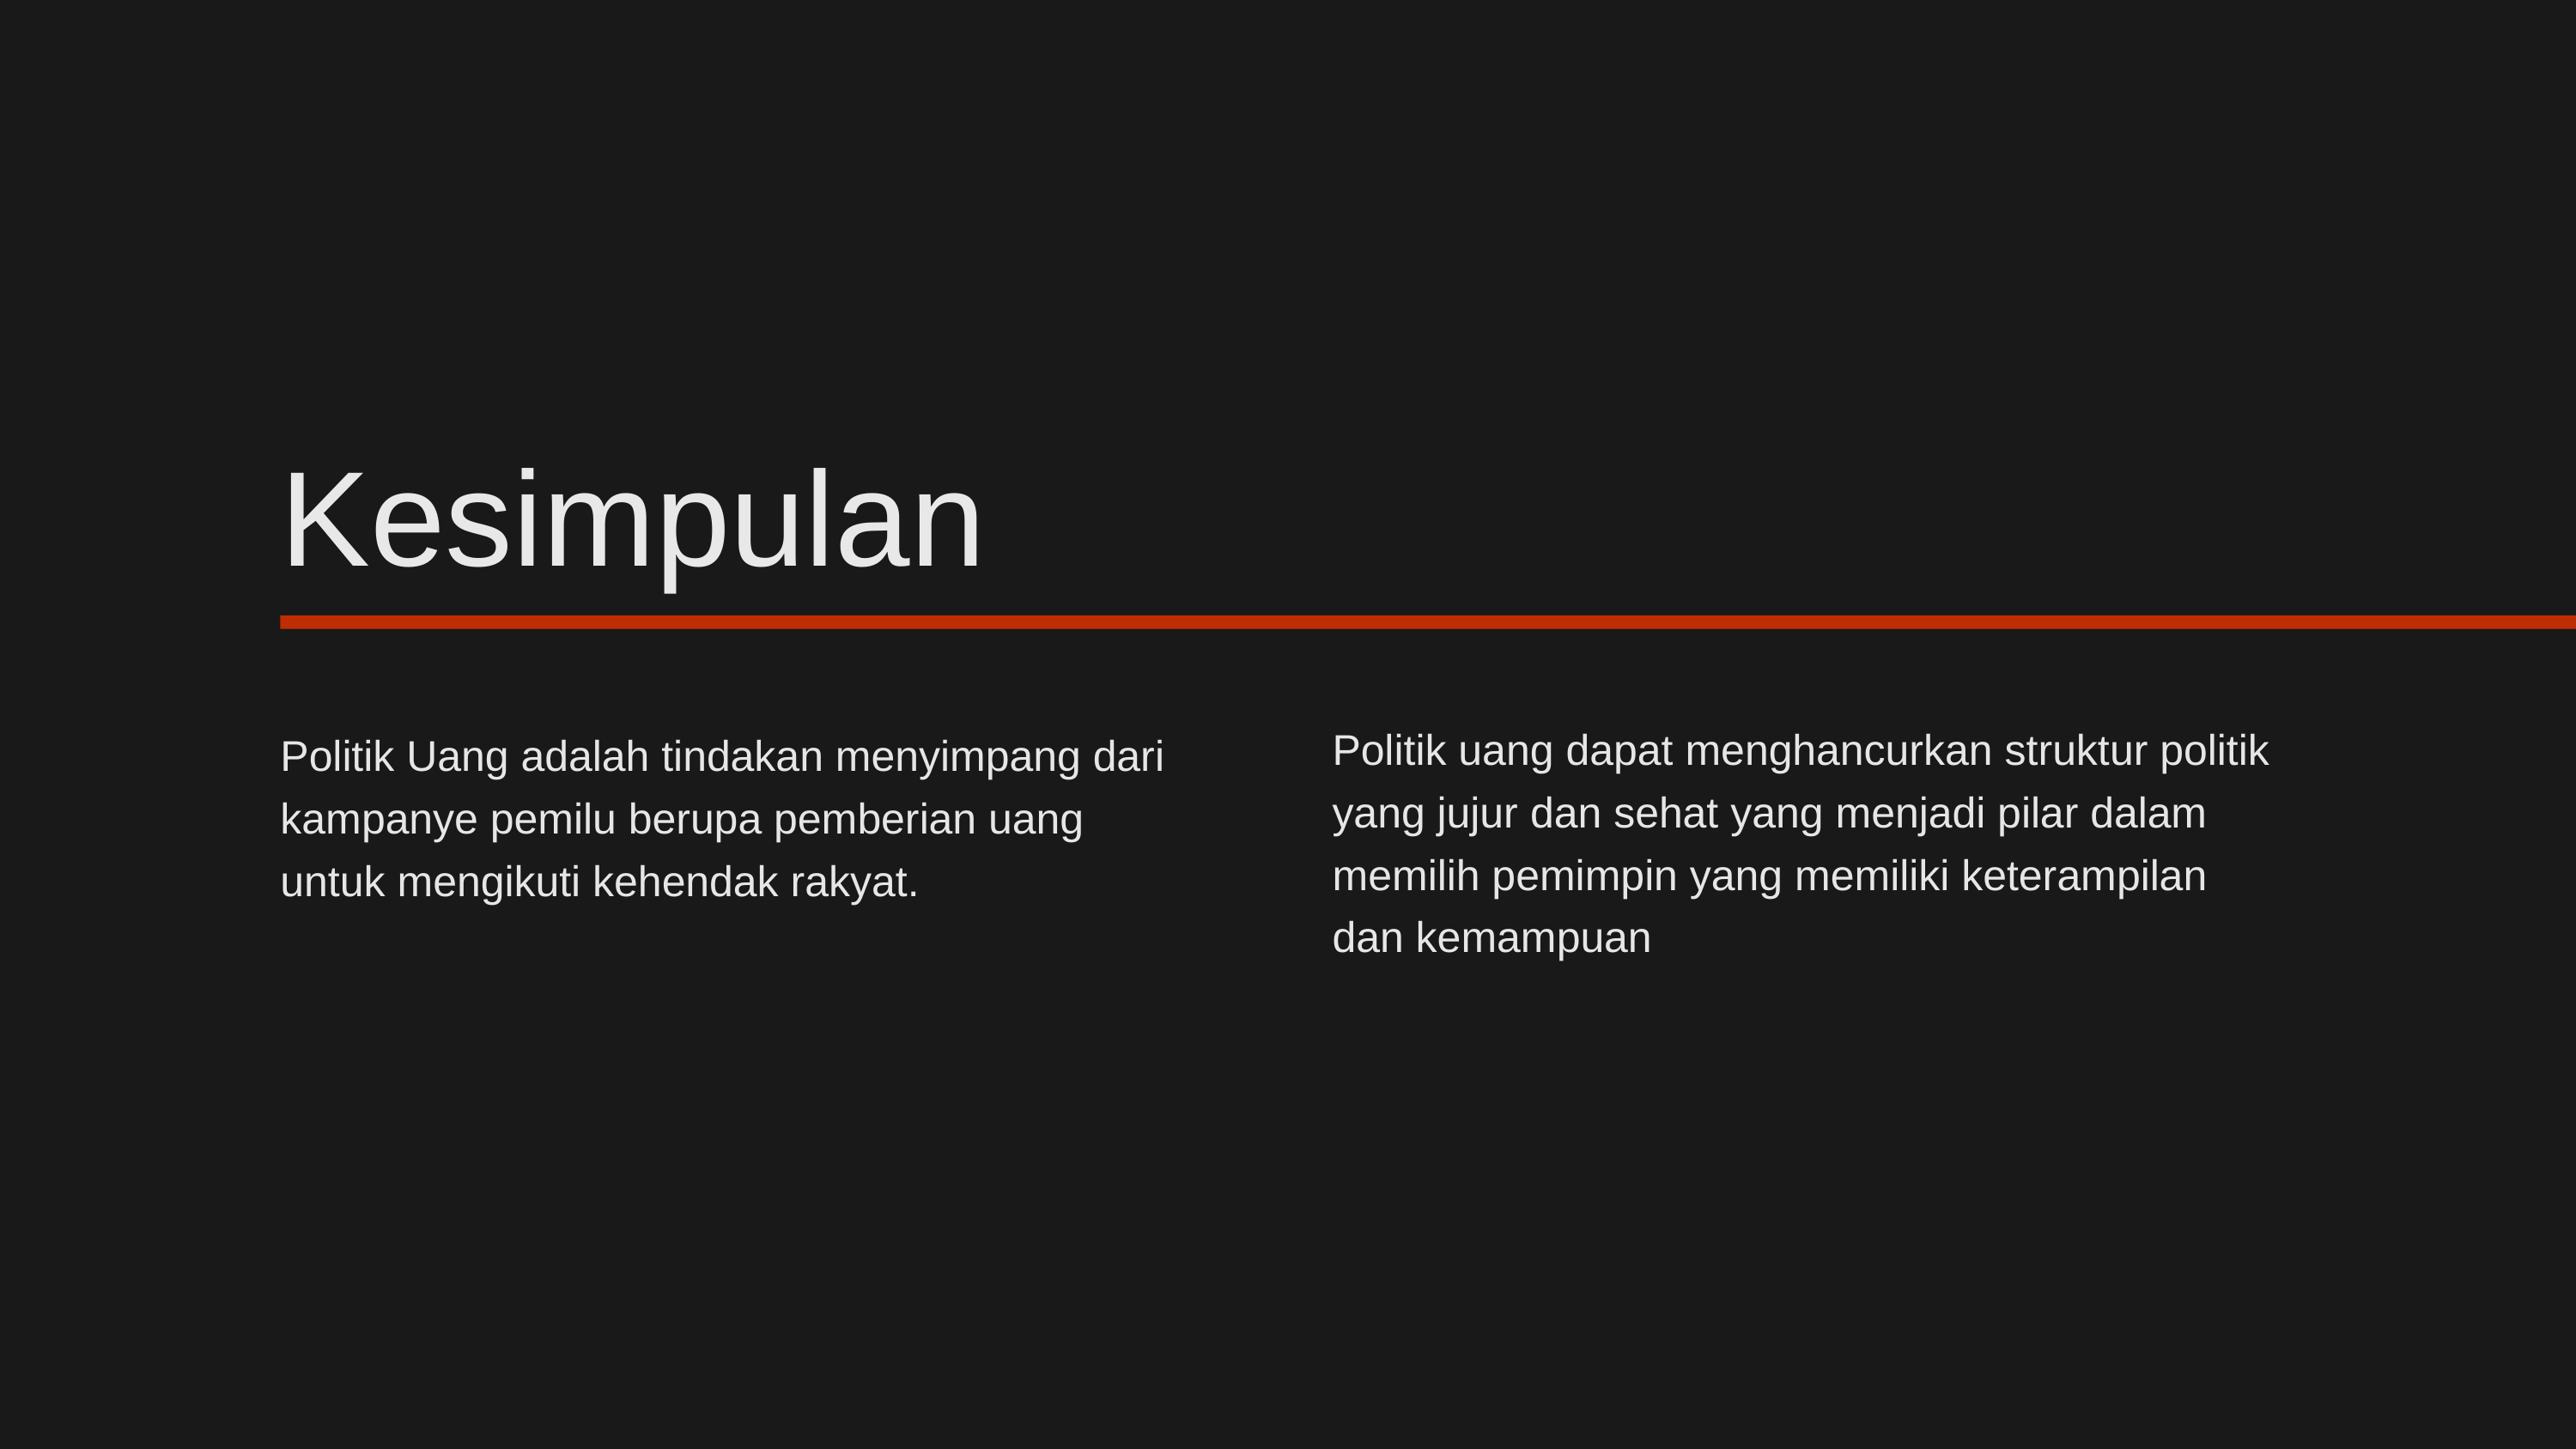

Kesimpulan

Politik uang dapat menghancurkan struktur politik yang jujur ​​dan sehat yang menjadi pilar dalam memilih pemimpin yang memiliki keterampilan dan kemampuan
Politik Uang adalah tindakan menyimpang dari kampanye pemilu berupa pemberian uang untuk mengikuti kehendak rakyat.